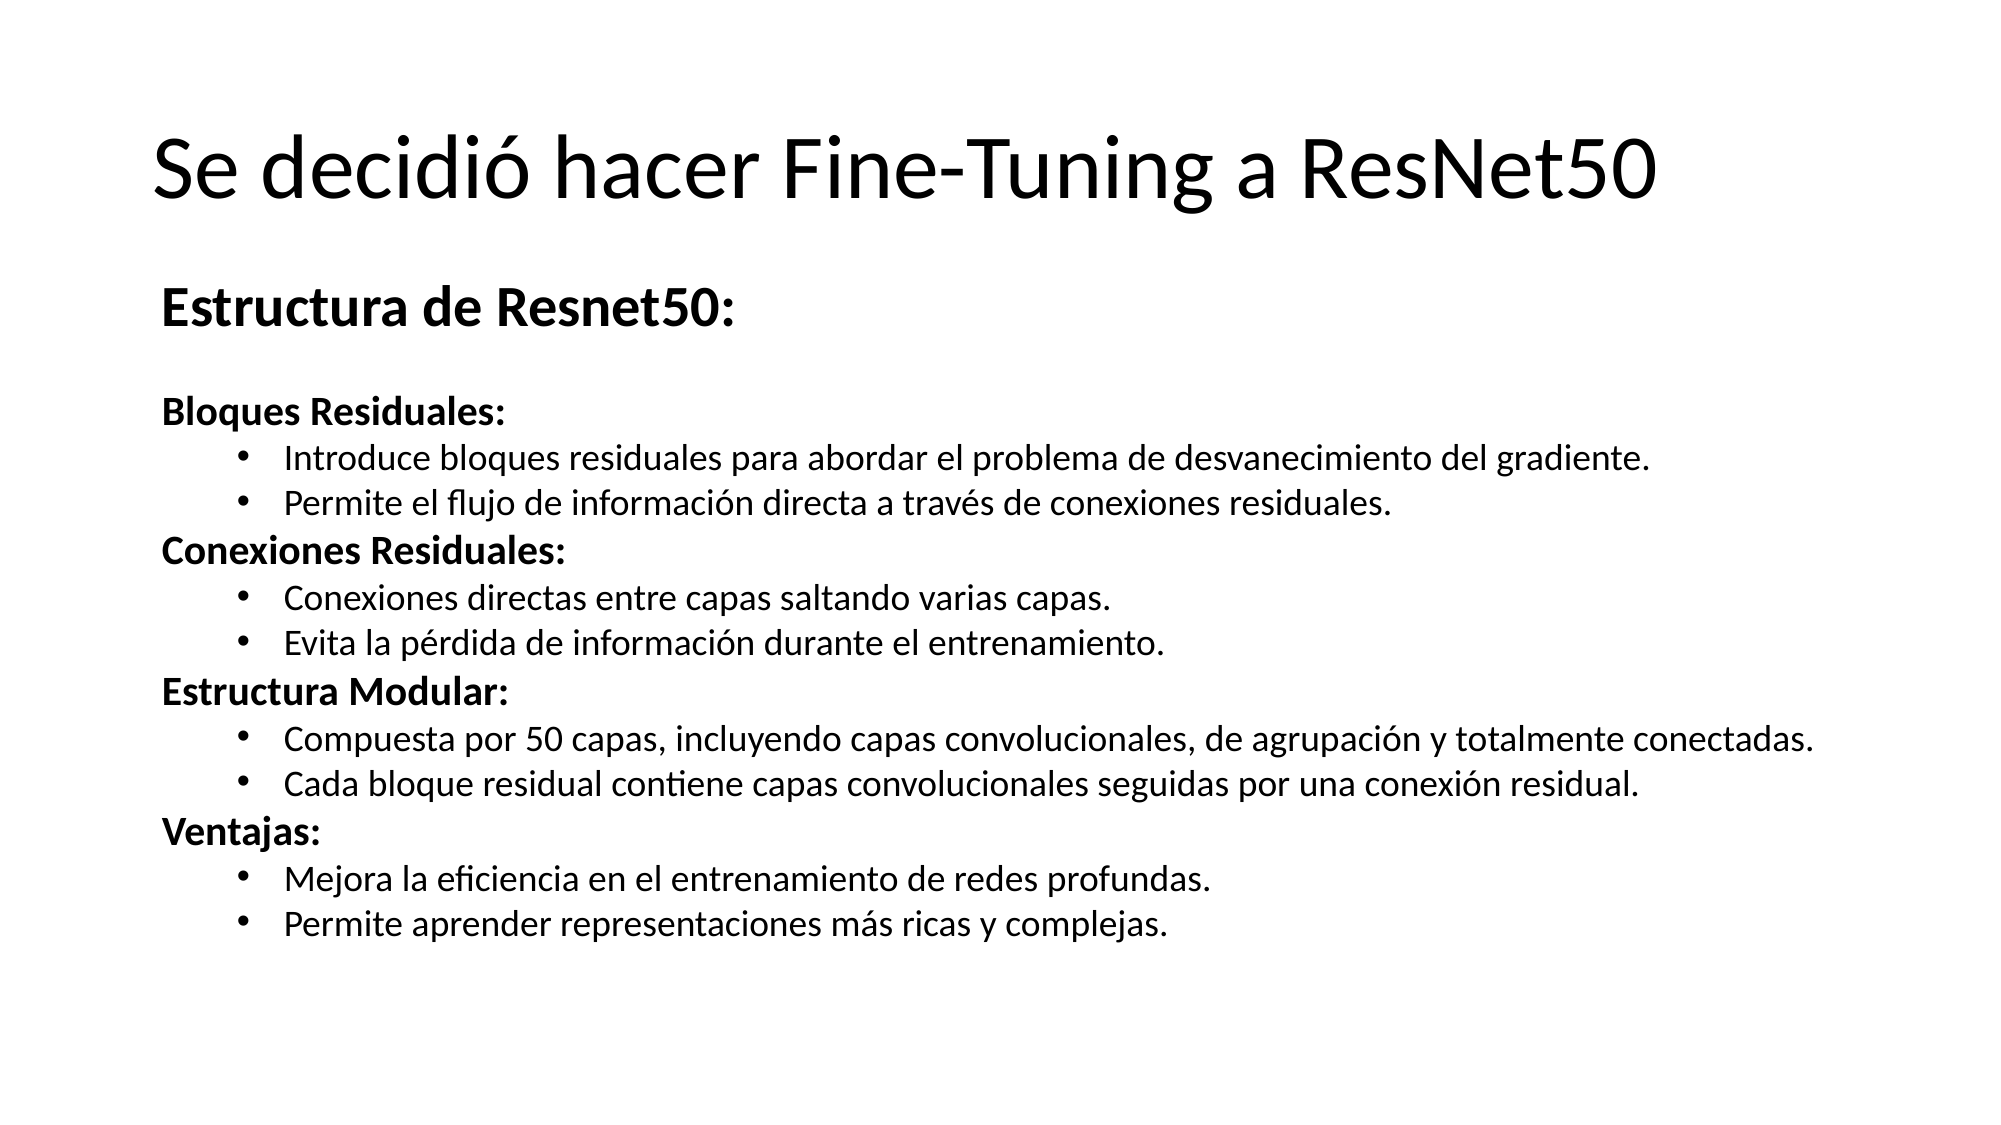

# Se decidió hacer Fine-Tuning a ResNet50
Estructura de Resnet50:

Bloques Residuales:
Introduce bloques residuales para abordar el problema de desvanecimiento del gradiente.
Permite el flujo de información directa a través de conexiones residuales.
Conexiones Residuales:
Conexiones directas entre capas saltando varias capas.
Evita la pérdida de información durante el entrenamiento.
Estructura Modular:
Compuesta por 50 capas, incluyendo capas convolucionales, de agrupación y totalmente conectadas.
Cada bloque residual contiene capas convolucionales seguidas por una conexión residual.
Ventajas:
Mejora la eficiencia en el entrenamiento de redes profundas.
Permite aprender representaciones más ricas y complejas.